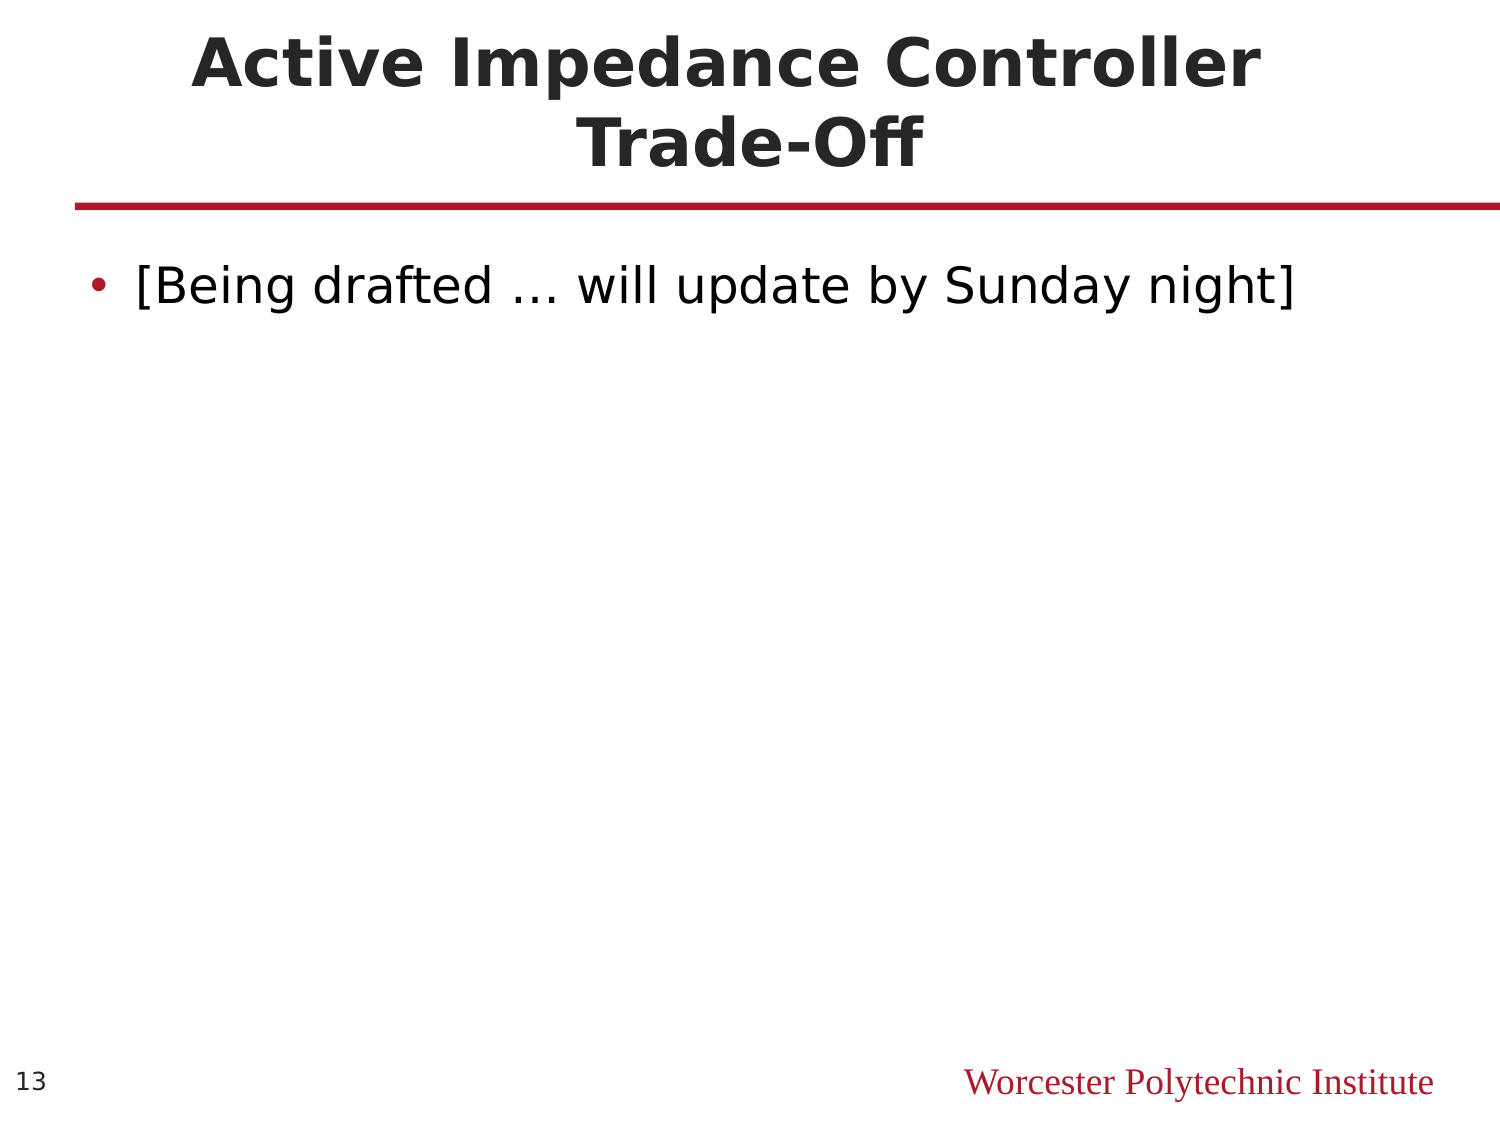

# Active Impedance Controller Trade-Off
[Being drafted … will update by Sunday night]
13